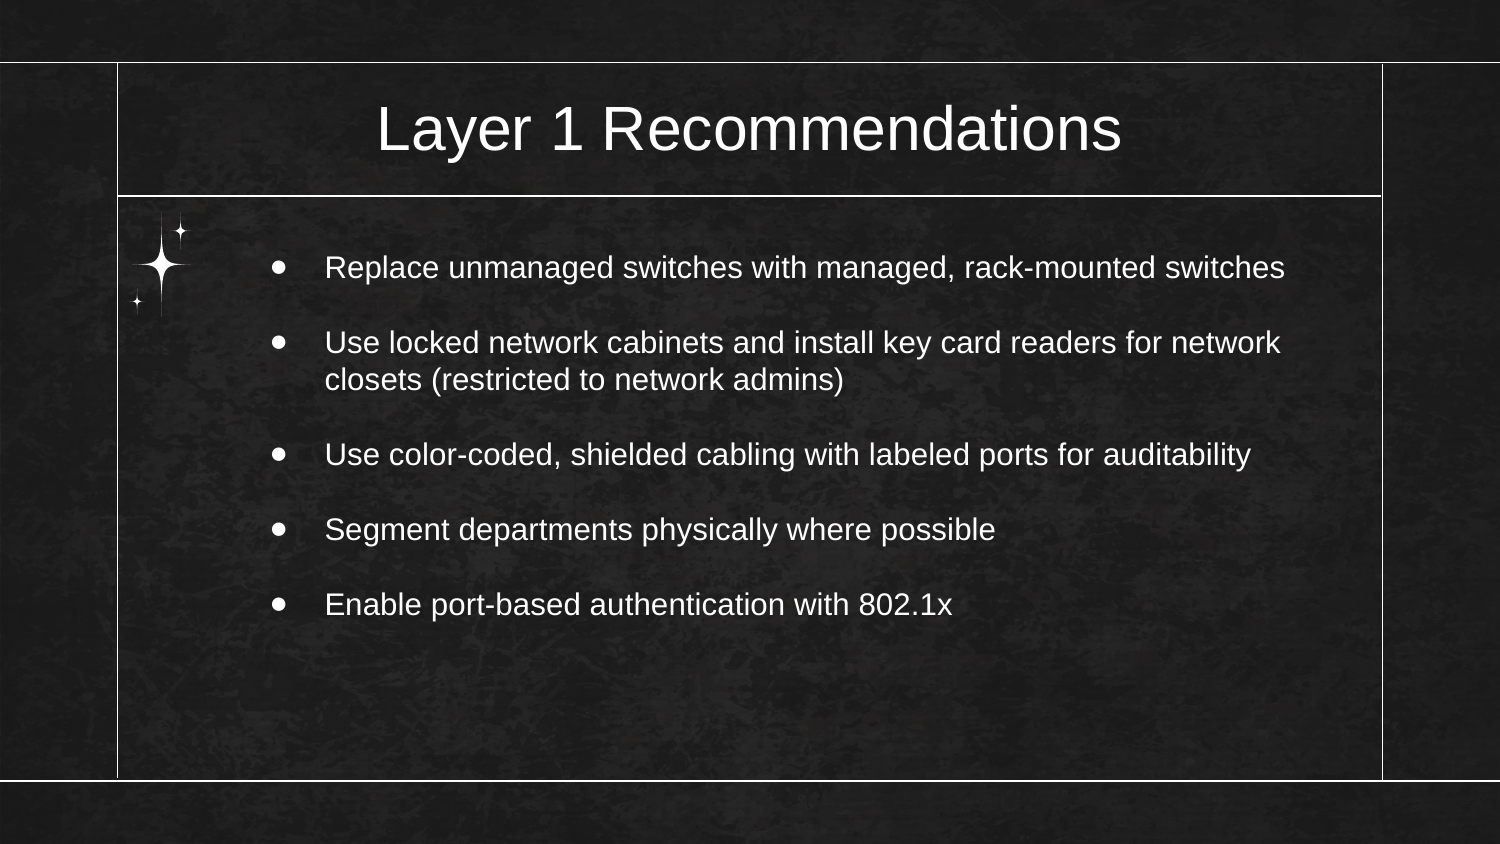

# Layer 1 Recommendations

Replace unmanaged switches with managed, rack-mounted switches

Use locked network cabinets and install key card readers for network closets (restricted to network admins)

Use color-coded, shielded cabling with labeled ports for auditability

Segment departments physically where possible

Enable port-based authentication with 802.1x